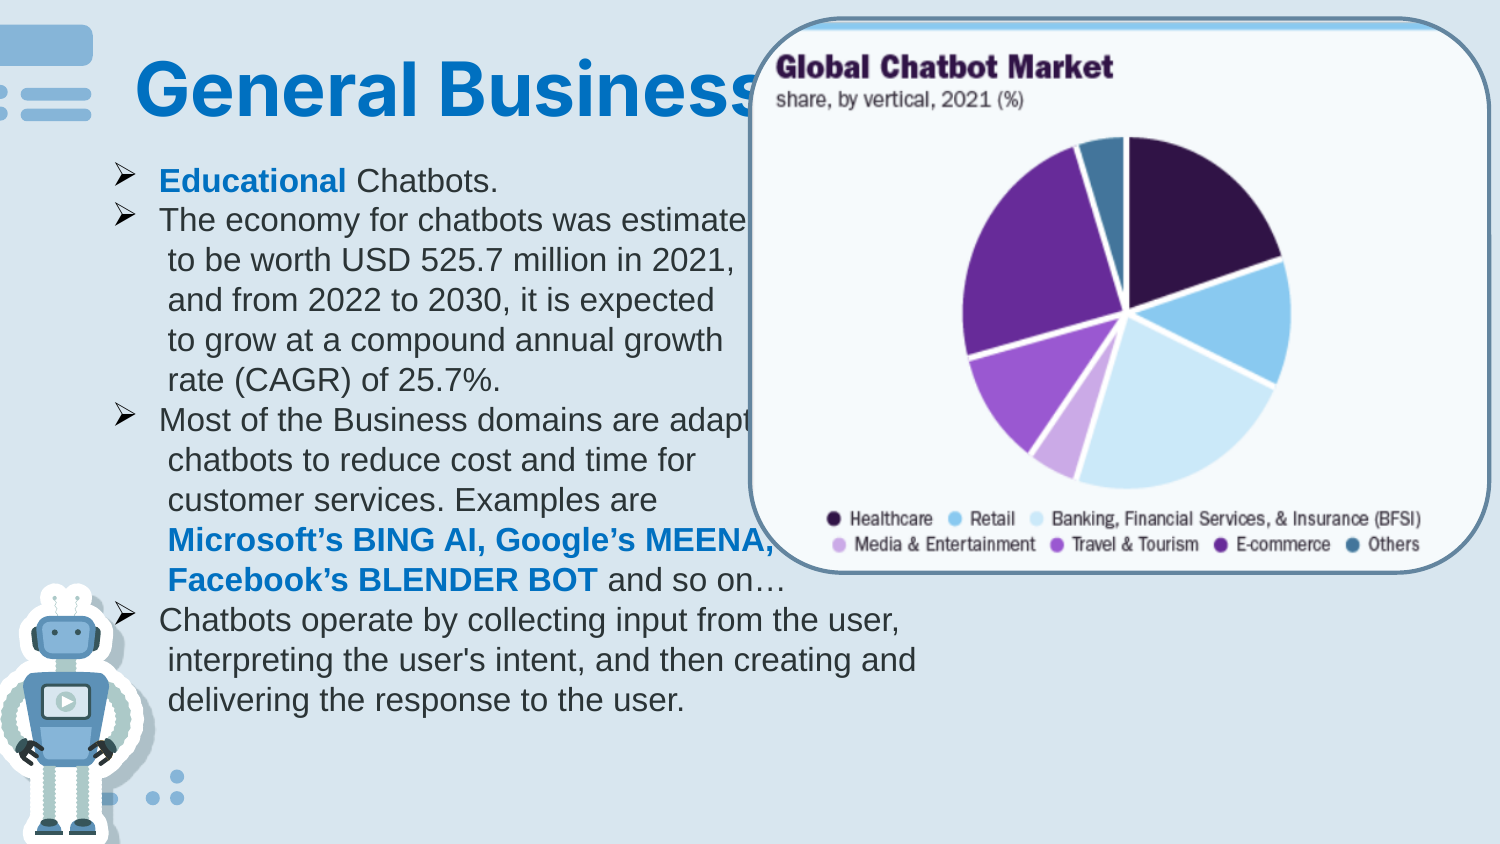

# General Business:
Educational Chatbots.
The economy for chatbots was estimated
      to be worth USD 525.7 million in 2021,
      and from 2022 to 2030, it is expected
      to grow at a compound annual growth
      rate (CAGR) of 25.7%.
Most of the Business domains are adapting
      chatbots to reduce cost and time for
      customer services. Examples are
      Microsoft’s BING AI, Google’s MEENA,
      Facebook’s BLENDER BOT and so on…
Chatbots operate by collecting input from the user,
      interpreting the user's intent, and then creating and
      delivering the response to the user.